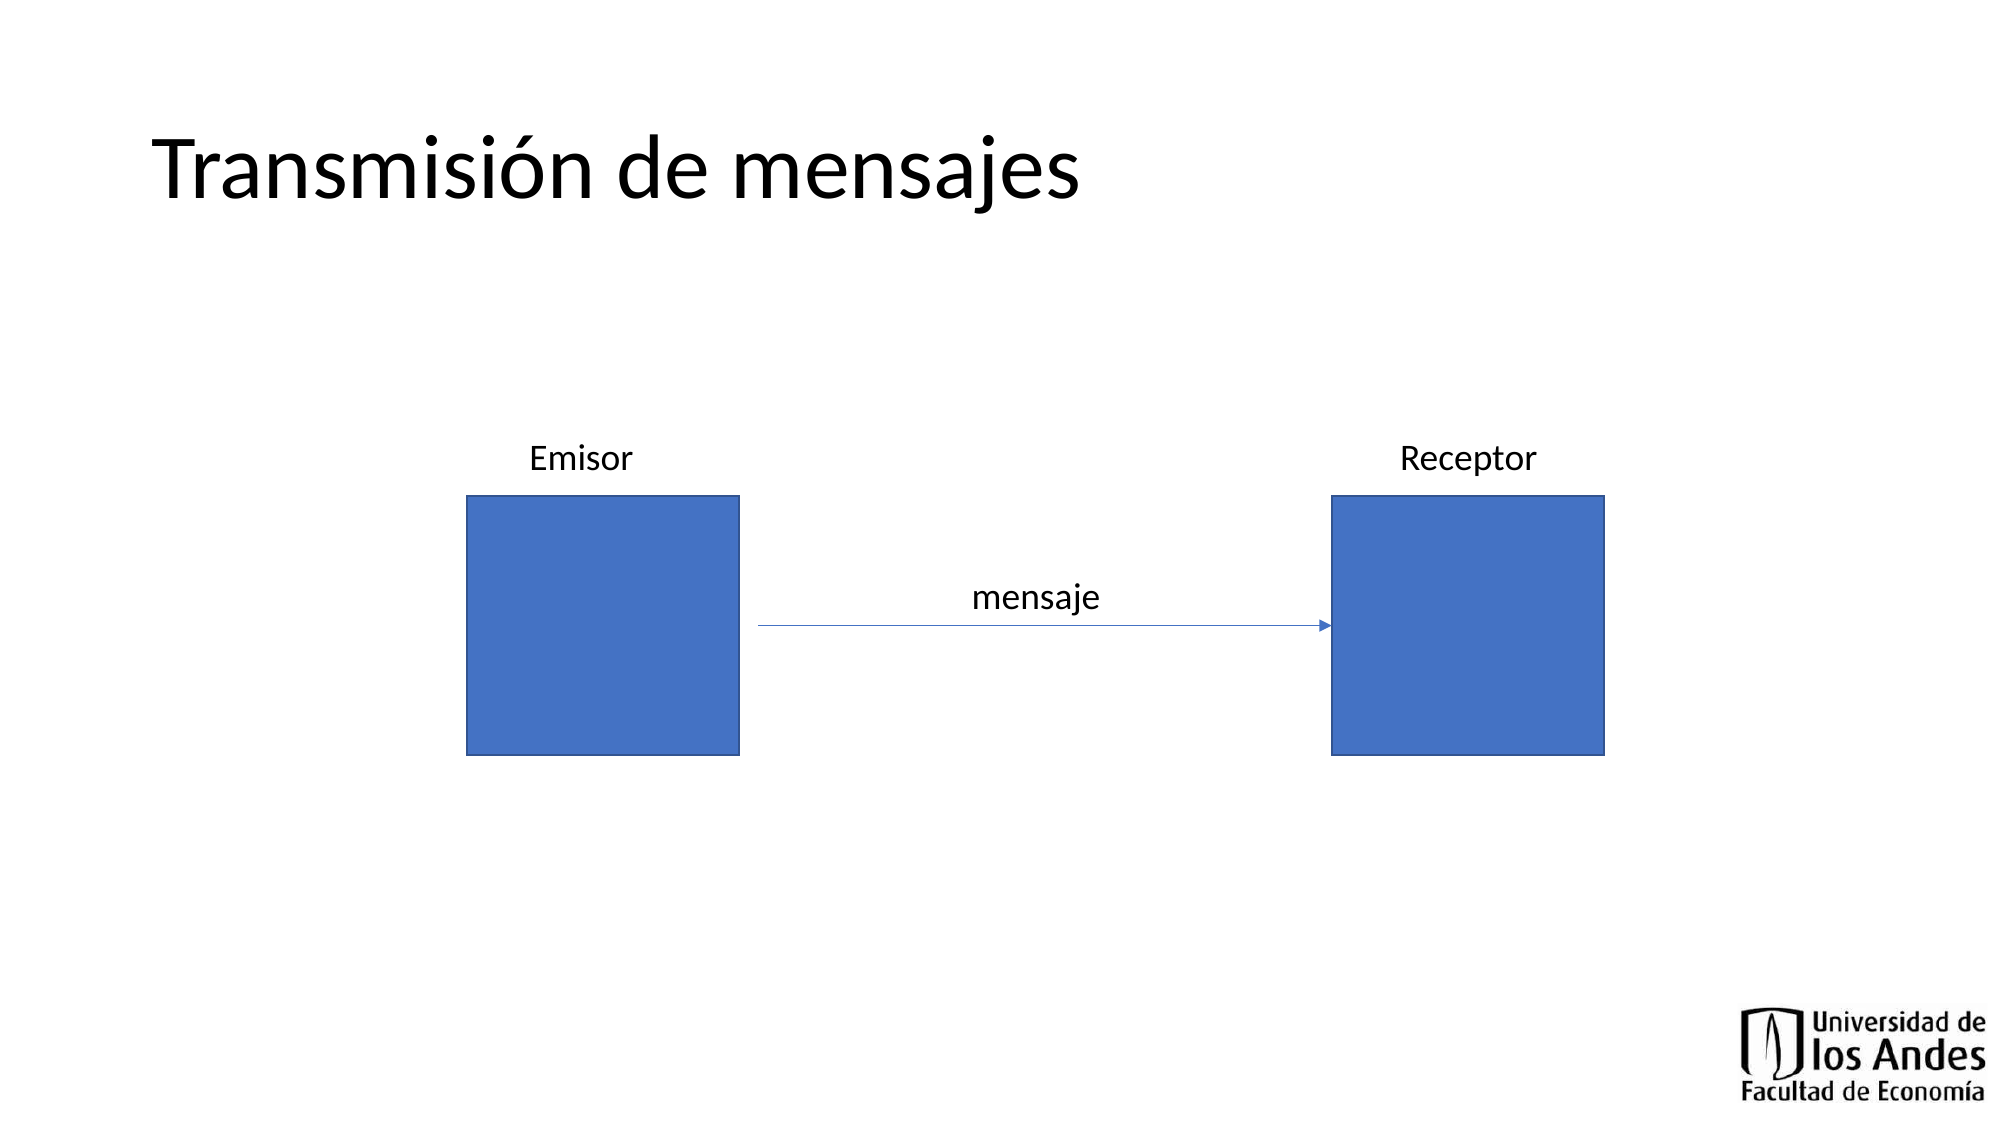

# Transmisión de mensajes
Emisor
Receptor

mensaje